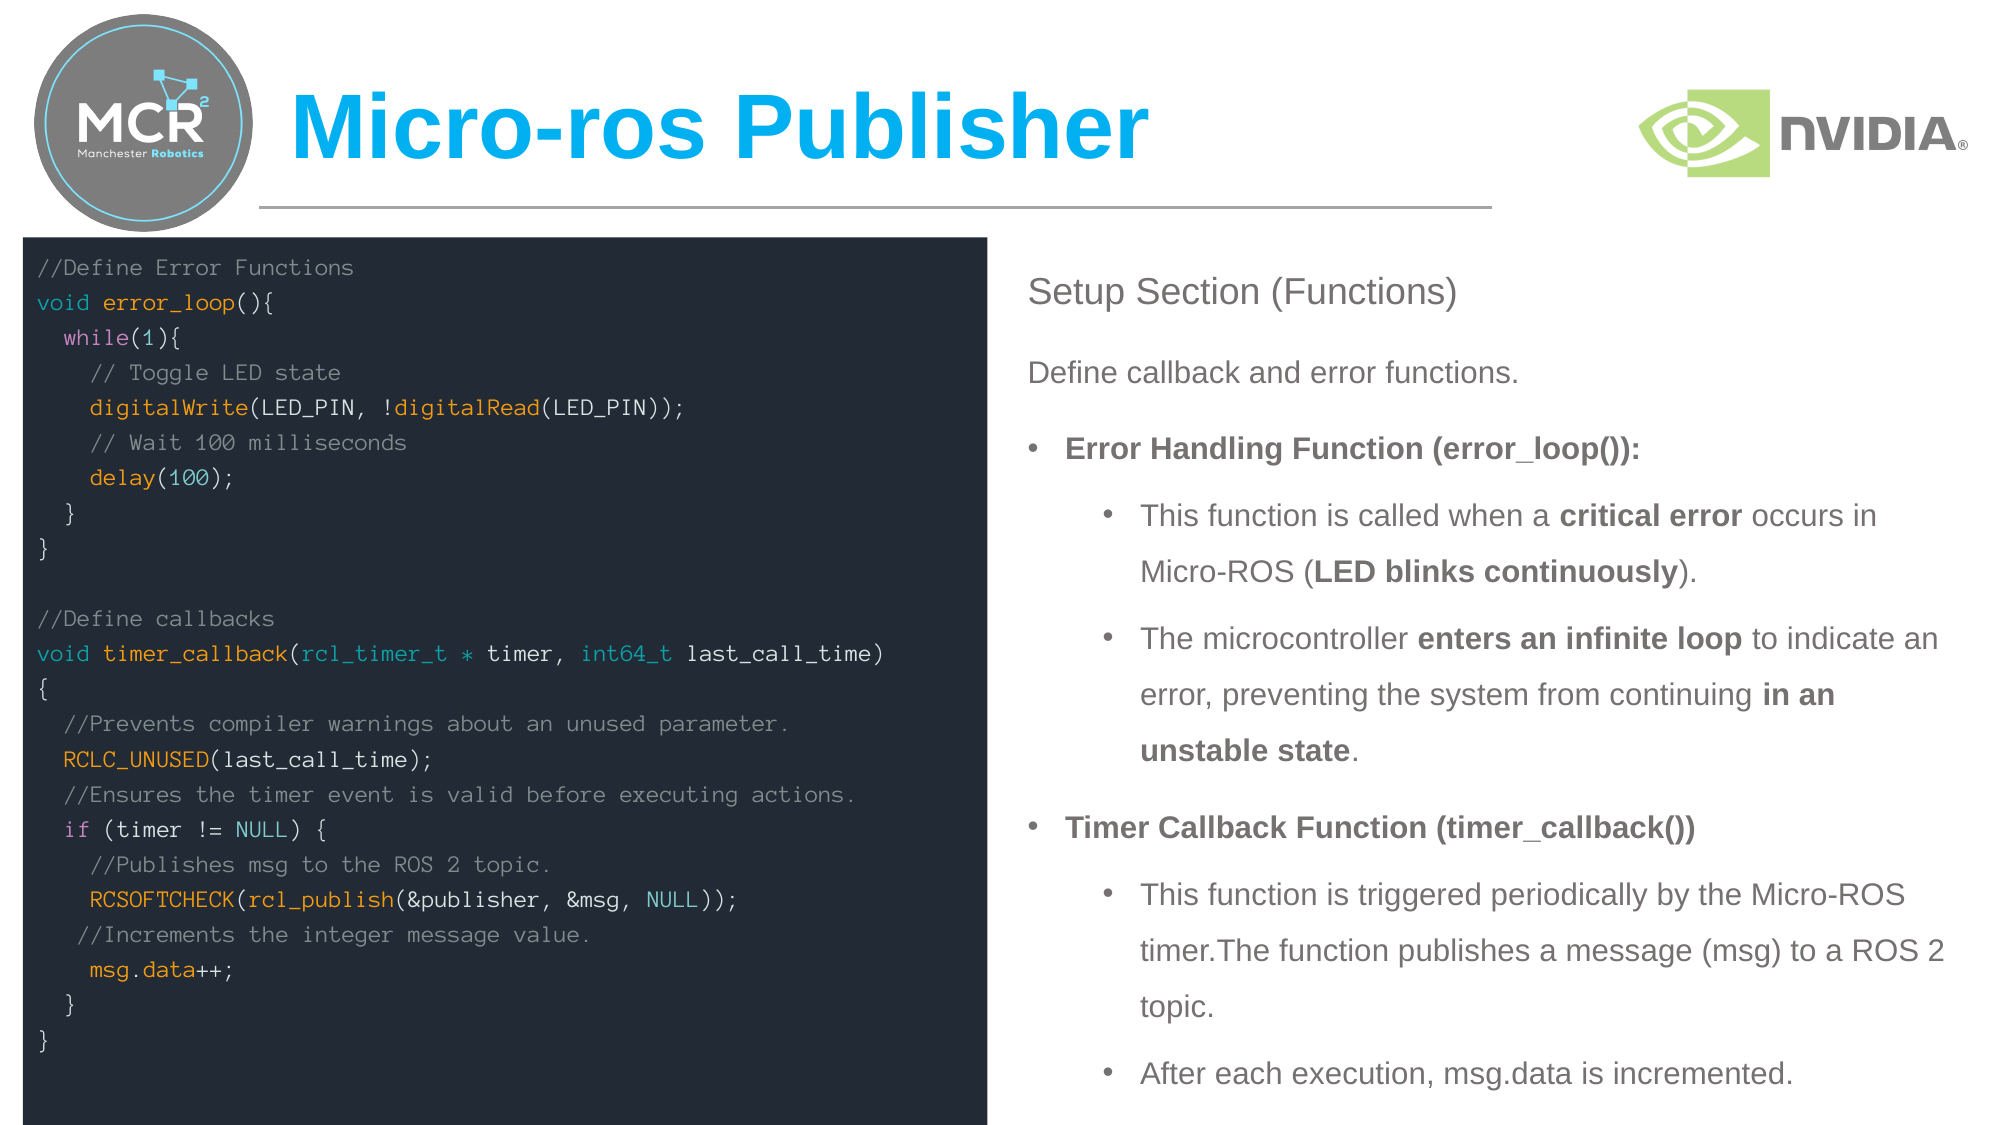

# Micro-ros Publisher
//Define Error Functions
void error_loop(){
  while(1){
    // Toggle LED state
    digitalWrite(LED_PIN, !digitalRead(LED_PIN));
    // Wait 100 milliseconds
    delay(100);
  }
}
//Define callbacks
void timer_callback(rcl_timer_t * timer, int64_t last_call_time)
{
  //Prevents compiler warnings about an unused parameter.
  RCLC_UNUSED(last_call_time);
  //Ensures the timer event is valid before executing actions.
  if (timer != NULL) {
    //Publishes msg to the ROS 2 topic.
    RCSOFTCHECK(rcl_publish(&publisher, &msg, NULL));
   //Increments the integer message value.
    msg.data++;
  }
}

Setup Section (Functions)
Define callback and error functions.
Error Handling Function (error_loop()):
This function is called when a critical error occurs in Micro-ROS (LED blinks continuously).
The microcontroller enters an infinite loop to indicate an error, preventing the system from continuing in an unstable state.
Timer Callback Function (timer_callback())
This function is triggered periodically by the Micro-ROS timer.The function publishes a message (msg) to a ROS 2 topic.
After each execution, msg.data is incremented.